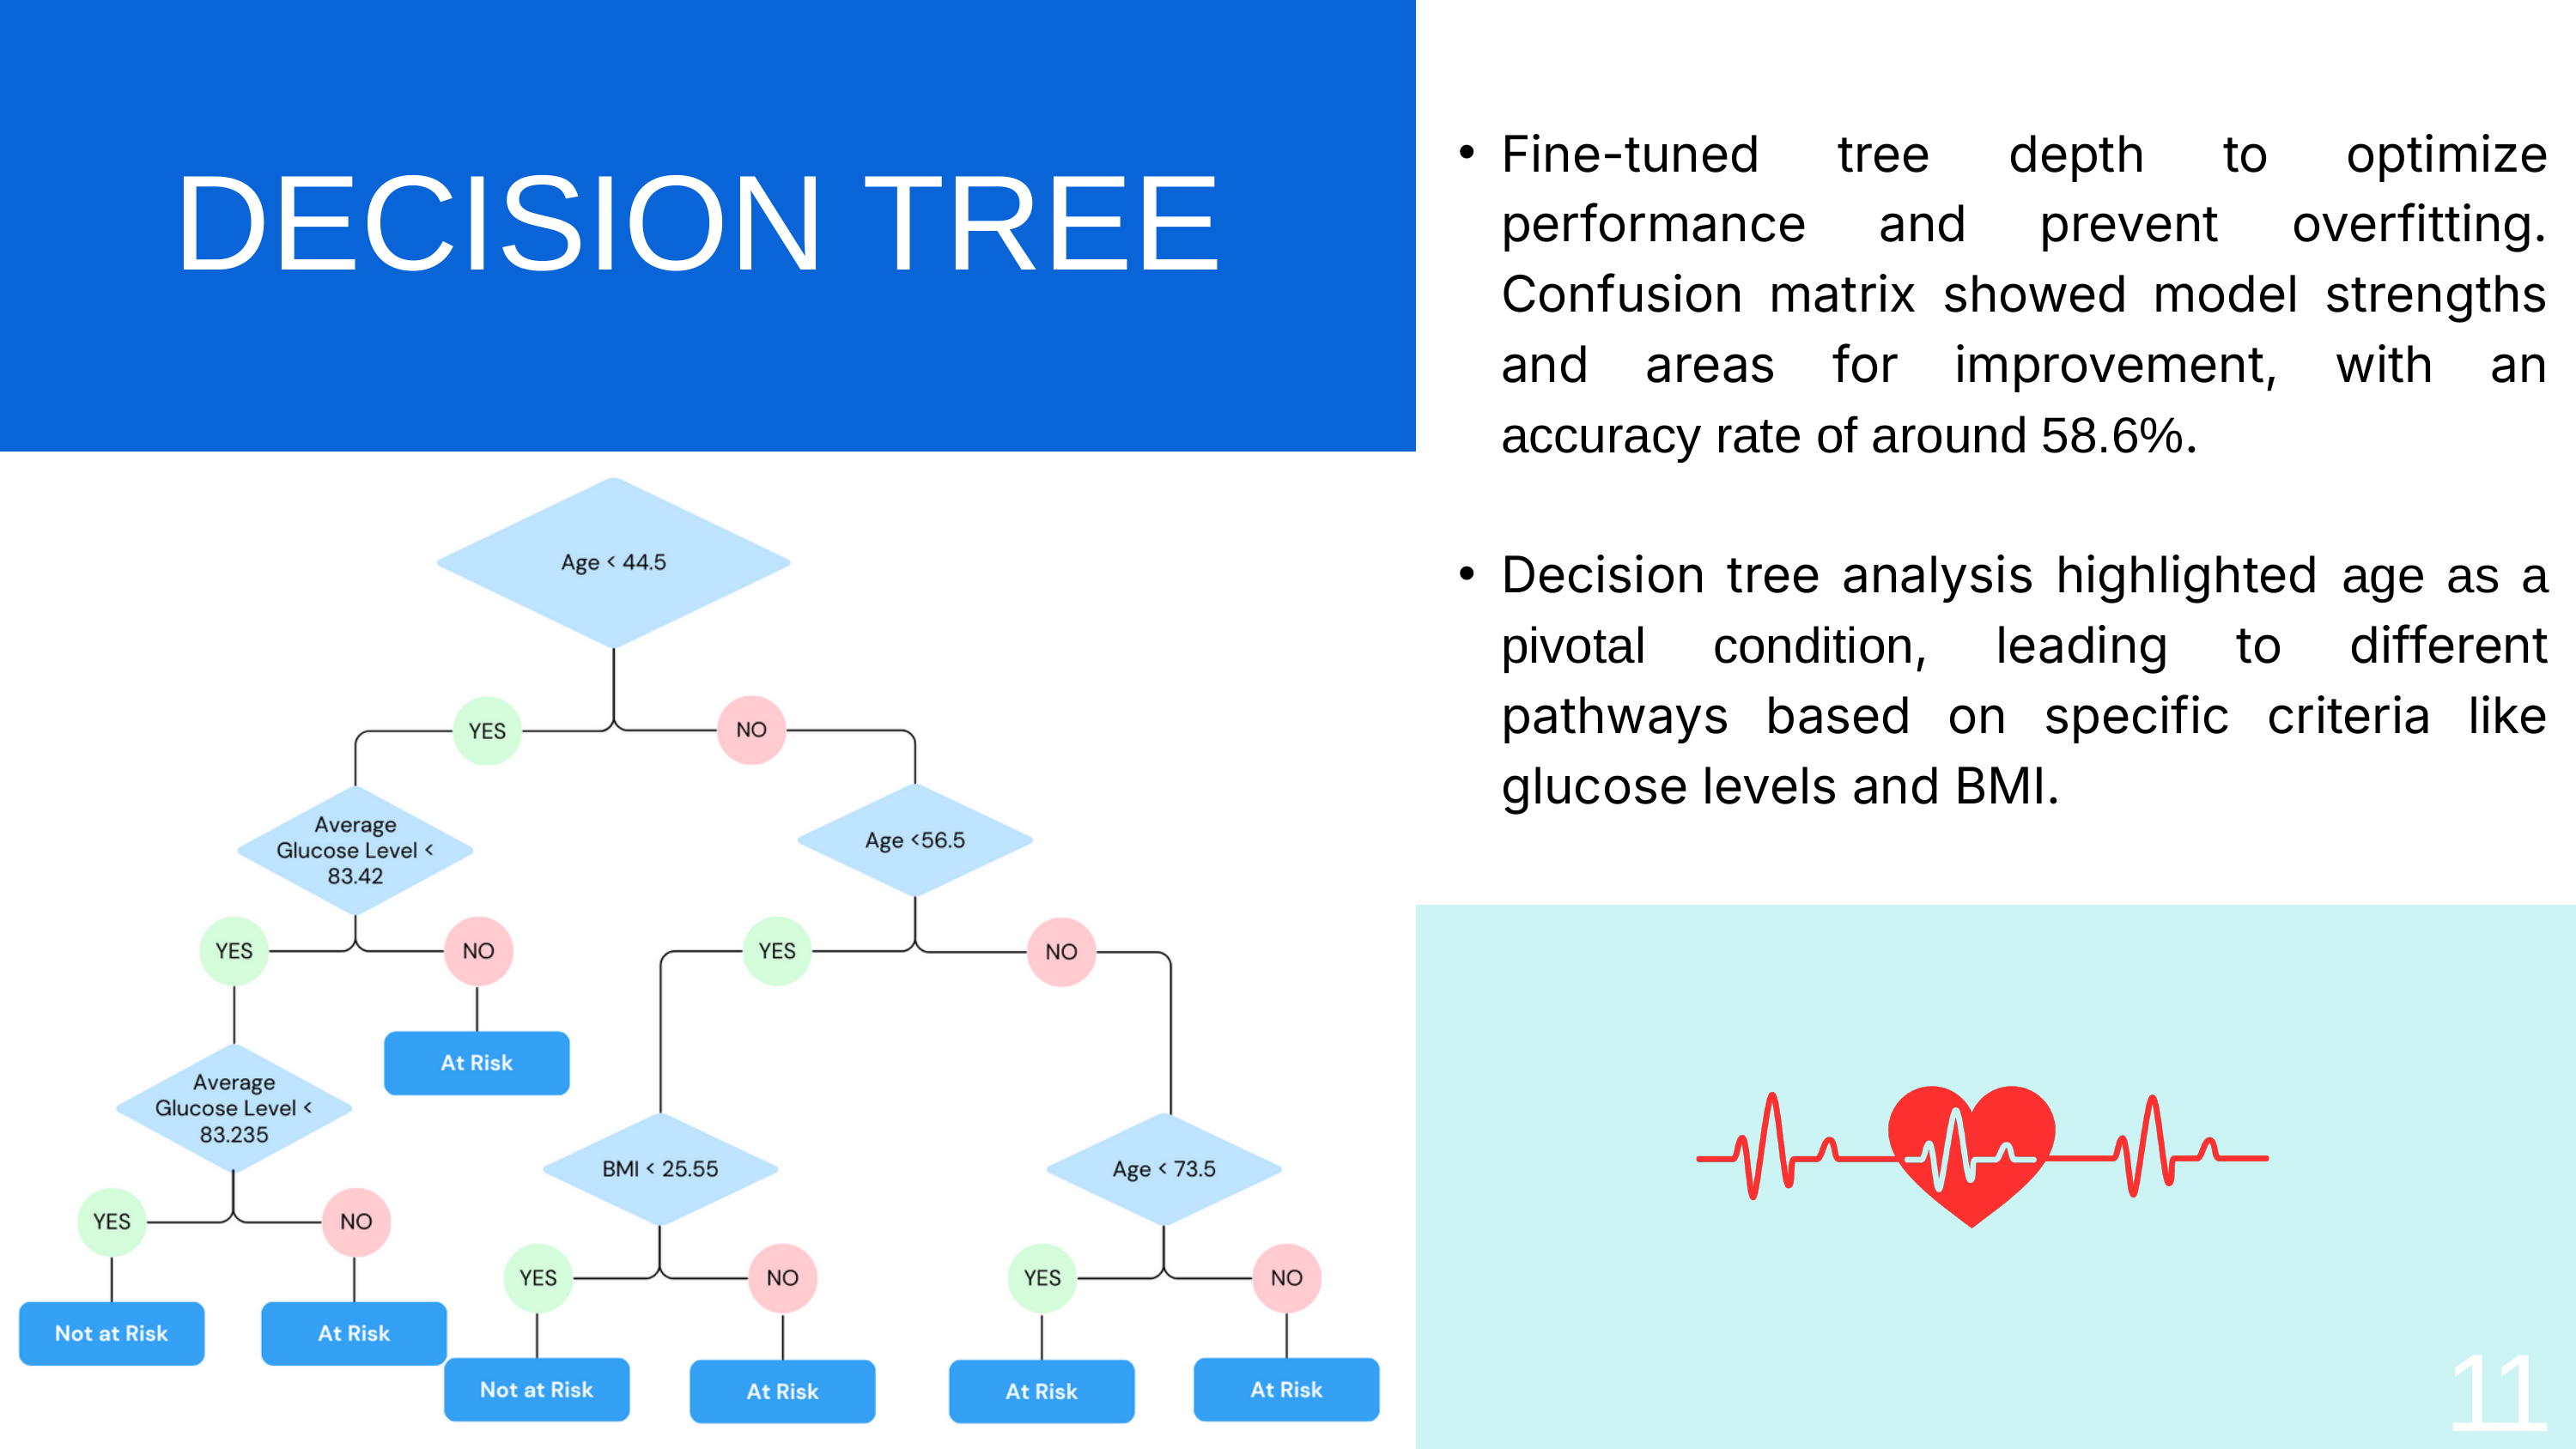

Fine-tuned tree depth to optimize performance and prevent overfitting. Confusion matrix showed model strengths and areas for improvement, with an accuracy rate of around 58.6%.

Decision tree analysis highlighted age as a pivotal condition, leading to different pathways based on specific criteria like glucose levels and BMI.
DECISION TREE

11